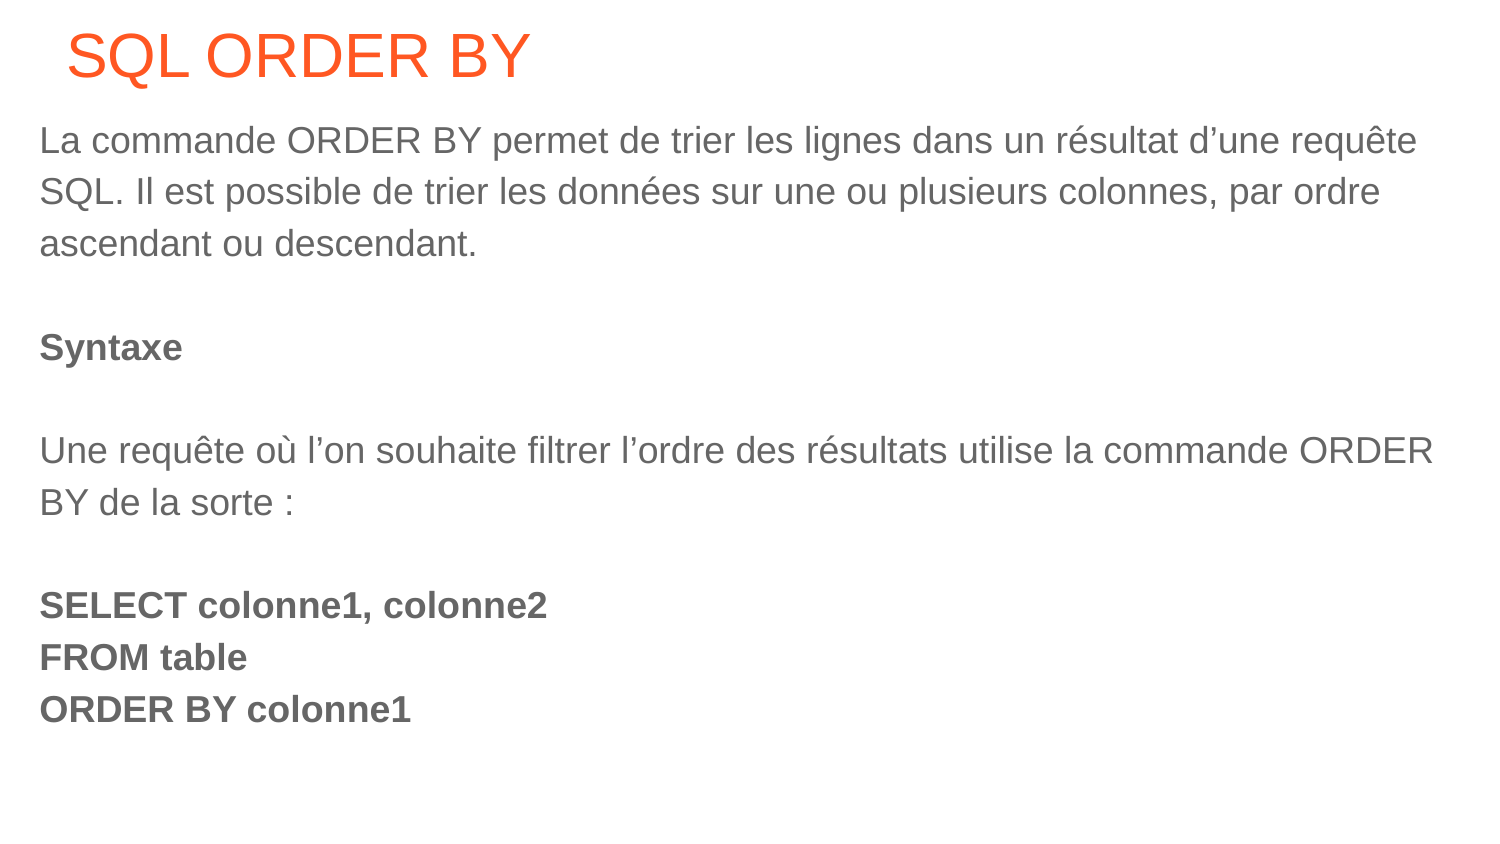

# SQL ORDER BY
La commande ORDER BY permet de trier les lignes dans un résultat d’une requête SQL. Il est possible de trier les données sur une ou plusieurs colonnes, par ordre ascendant ou descendant.
Syntaxe
Une requête où l’on souhaite filtrer l’ordre des résultats utilise la commande ORDER BY de la sorte :
SELECT colonne1, colonne2
FROM table
ORDER BY colonne1